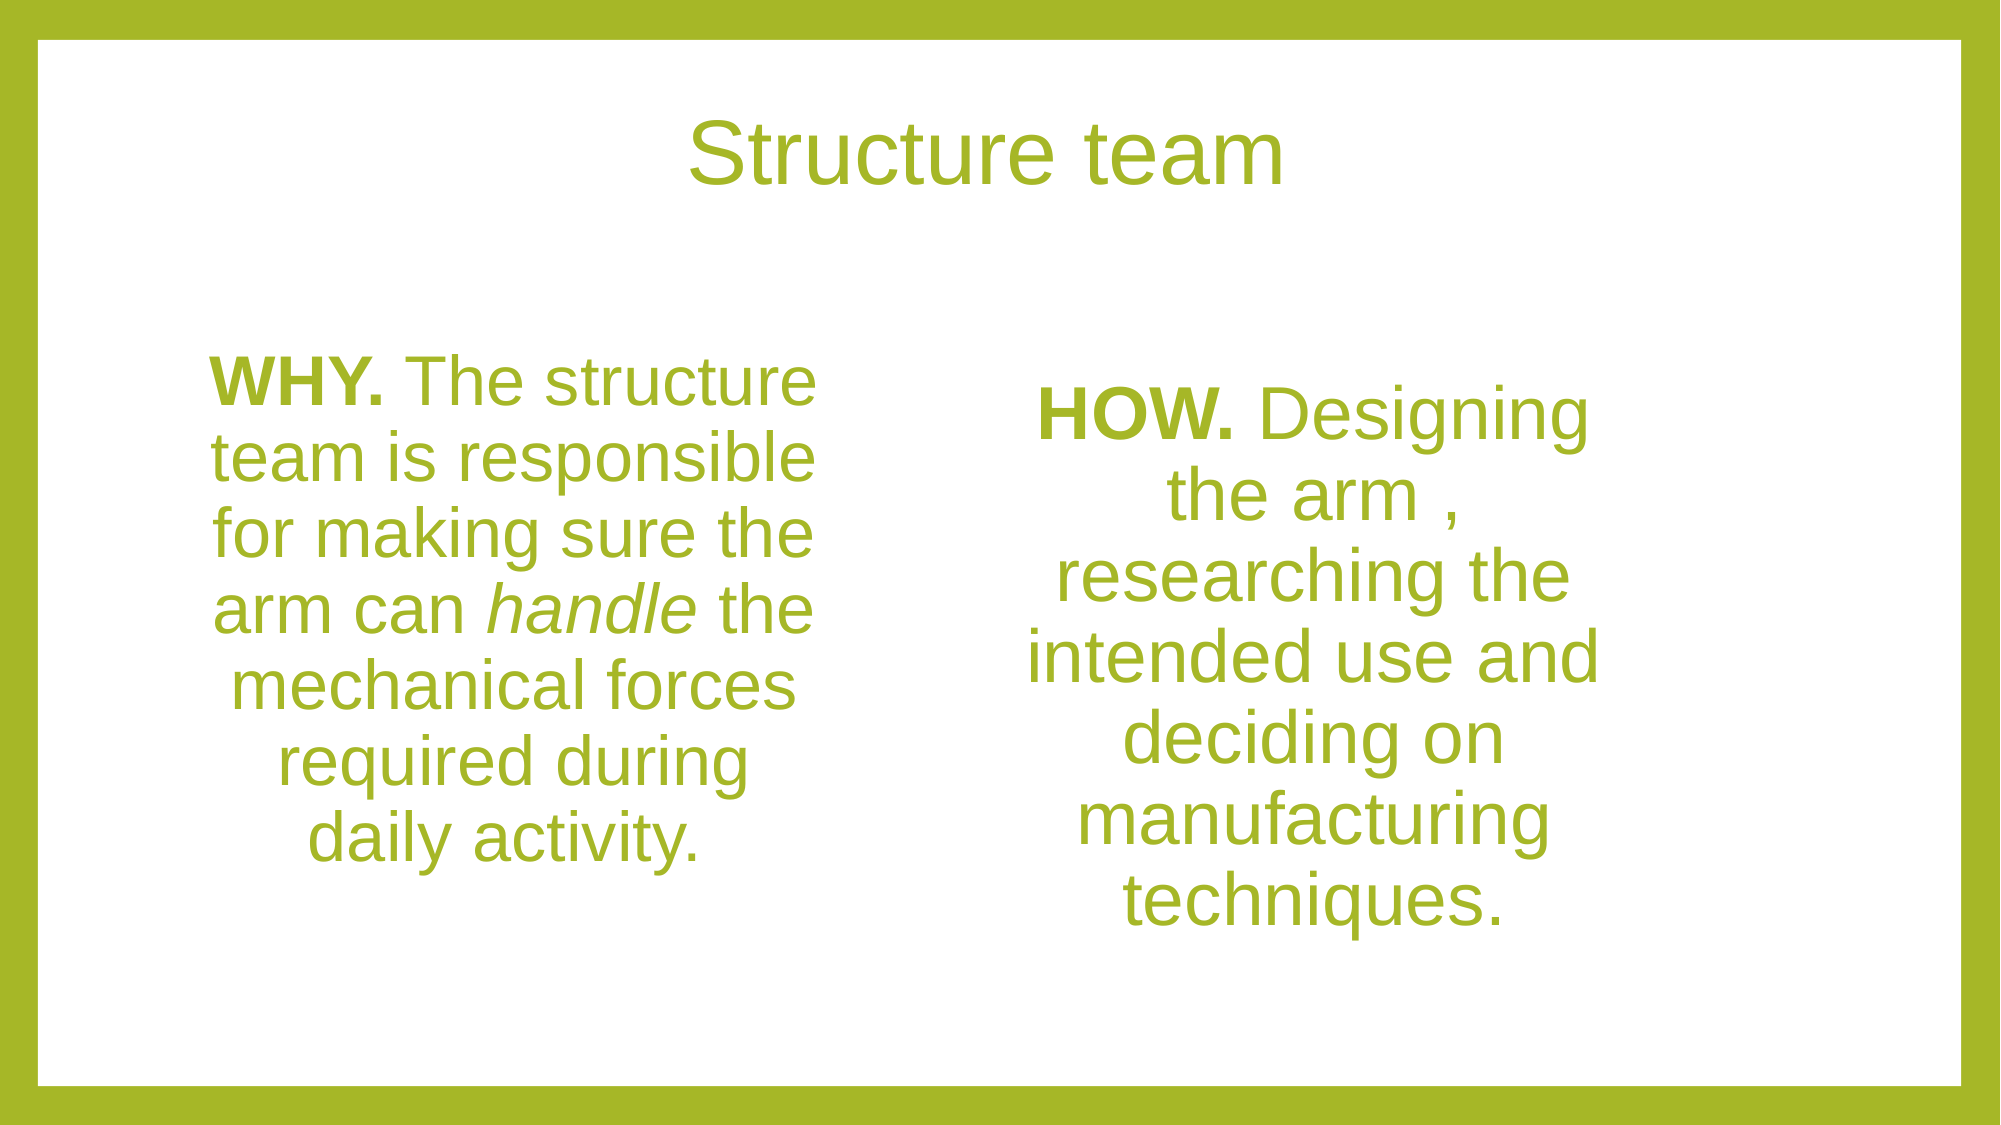

# Structure team
WHY. The structure team is responsible for making sure the arm can handle the mechanical forces required during daily activity.

HOW. Designing the arm , researching the intended use and deciding on manufacturing techniques.